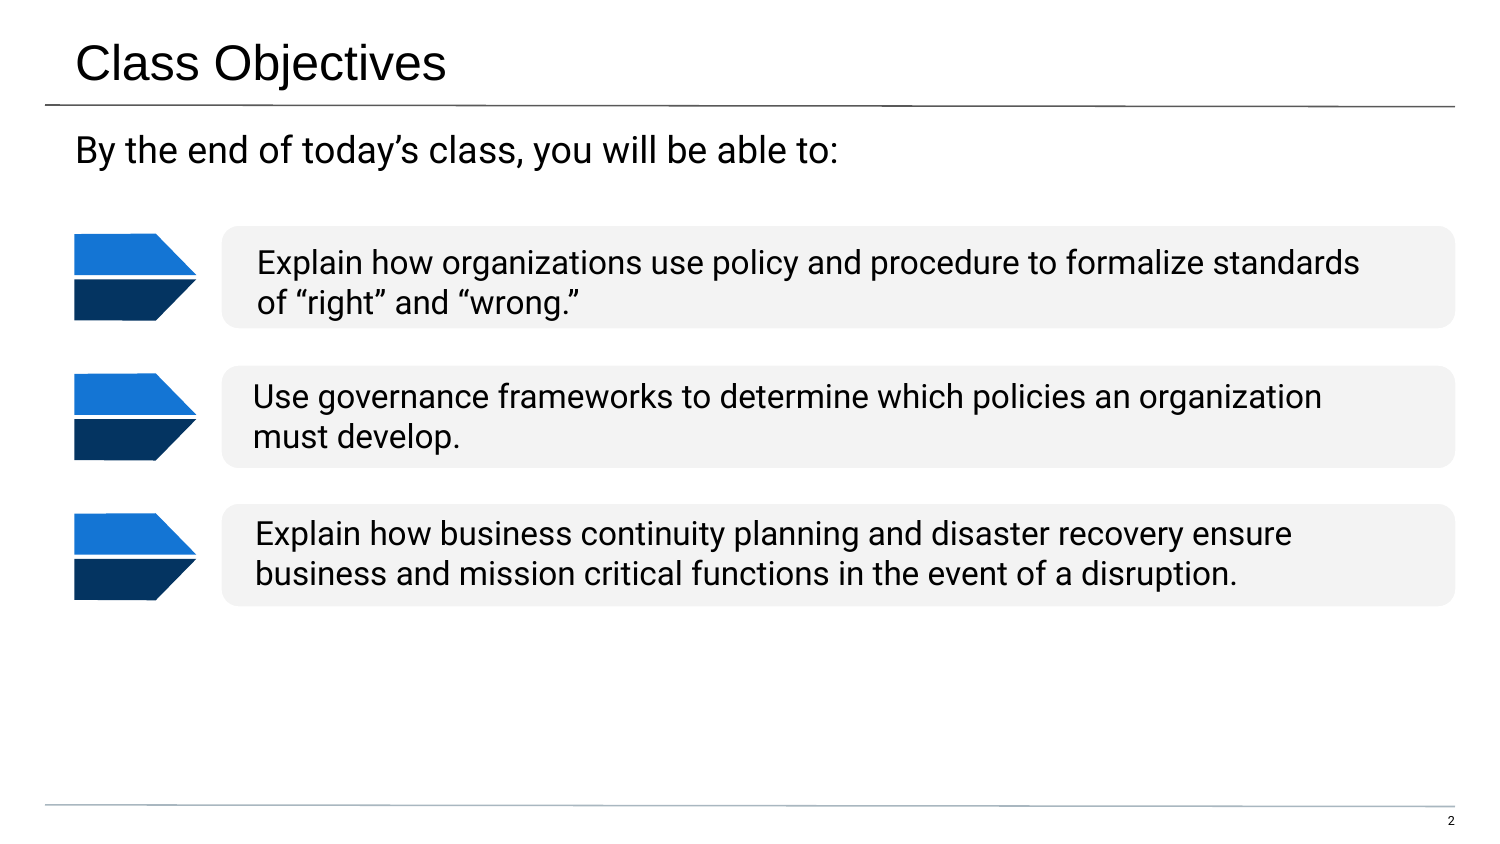

# Class Objectives
By the end of today’s class, you will be able to:

Explain how organizations use policy and procedure to formalize standards
of “right” and “wrong.”

Use governance frameworks to determine which policies an organization
must develop.

Explain how business continuity planning and disaster recovery ensure business and mission critical functions in the event of a disruption.

2